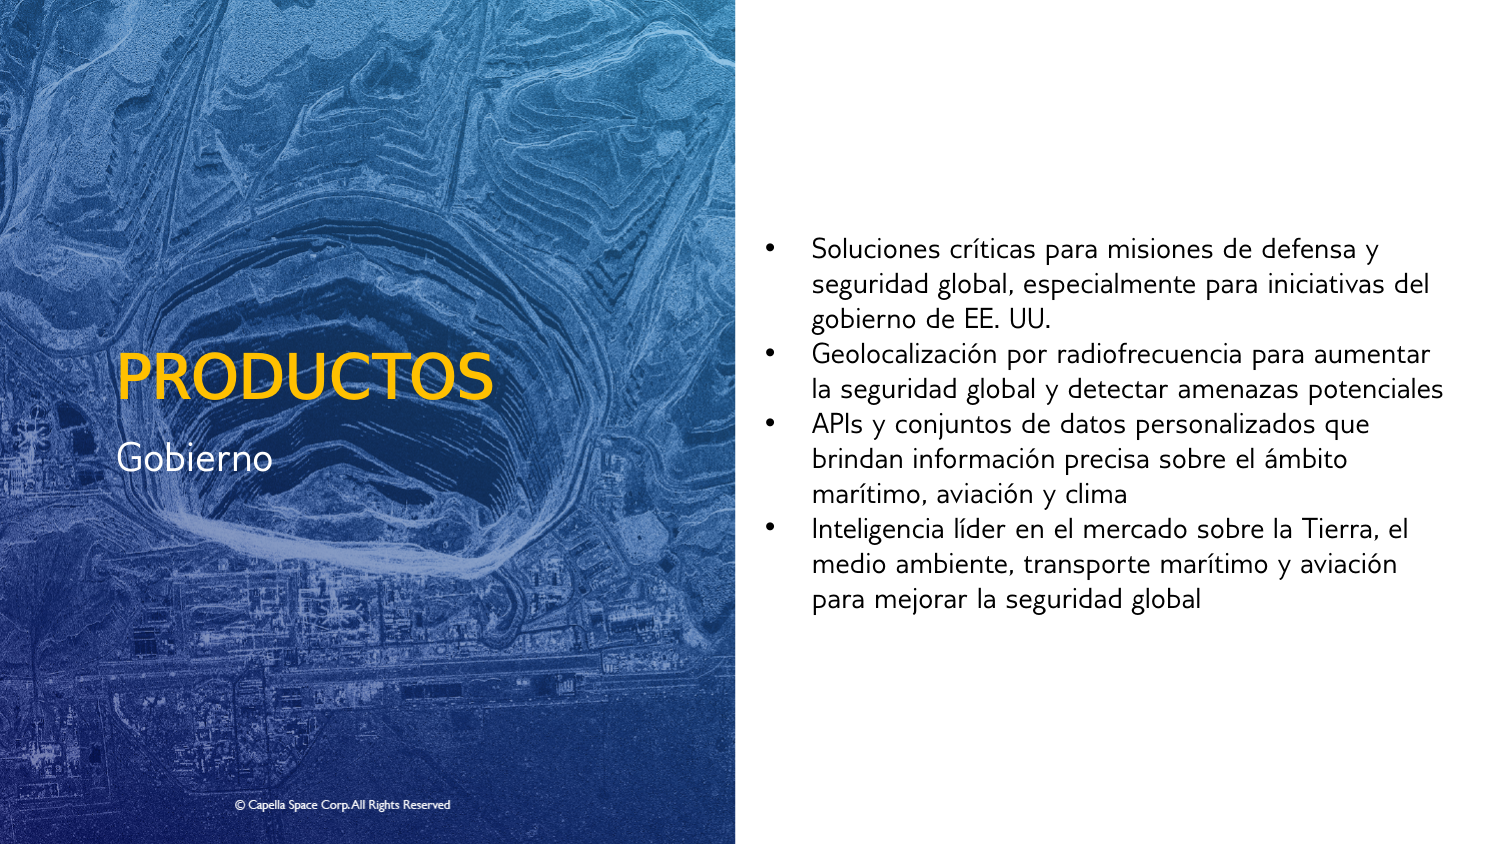

Soluciones críticas para misiones de defensa y seguridad global, especialmente para iniciativas del gobierno de EE. UU.
Geolocalización por radiofrecuencia para aumentar la seguridad global y detectar amenazas potenciales
APIs y conjuntos de datos personalizados que brindan información precisa sobre el ámbito marítimo, aviación y clima
Inteligencia líder en el mercado sobre la Tierra, el medio ambiente, transporte marítimo y aviación para mejorar la seguridad global
PRODUCTOS
Gobierno